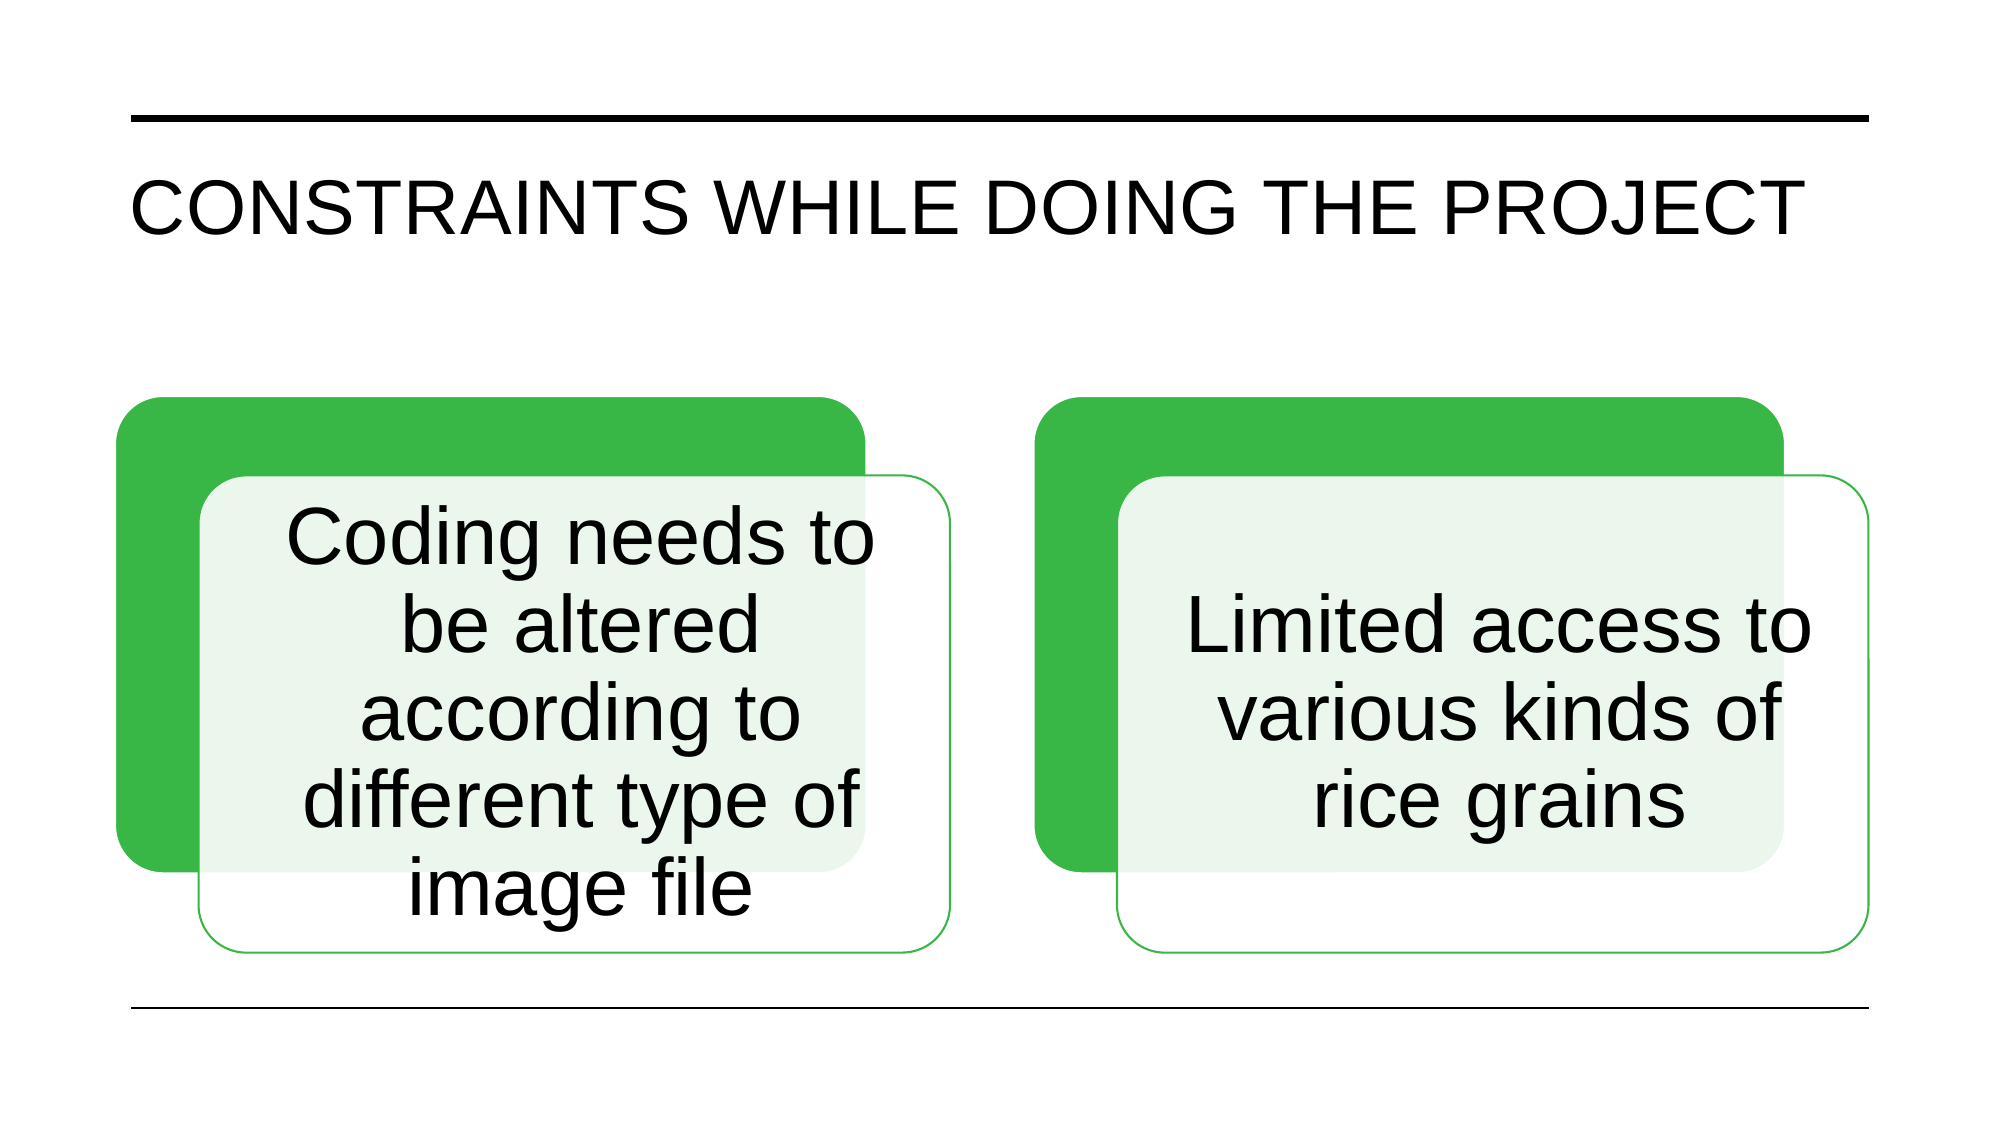

# Constraints while doing the project
Coding needs to be altered according to different type of image file
Limited access to various kinds of rice grains